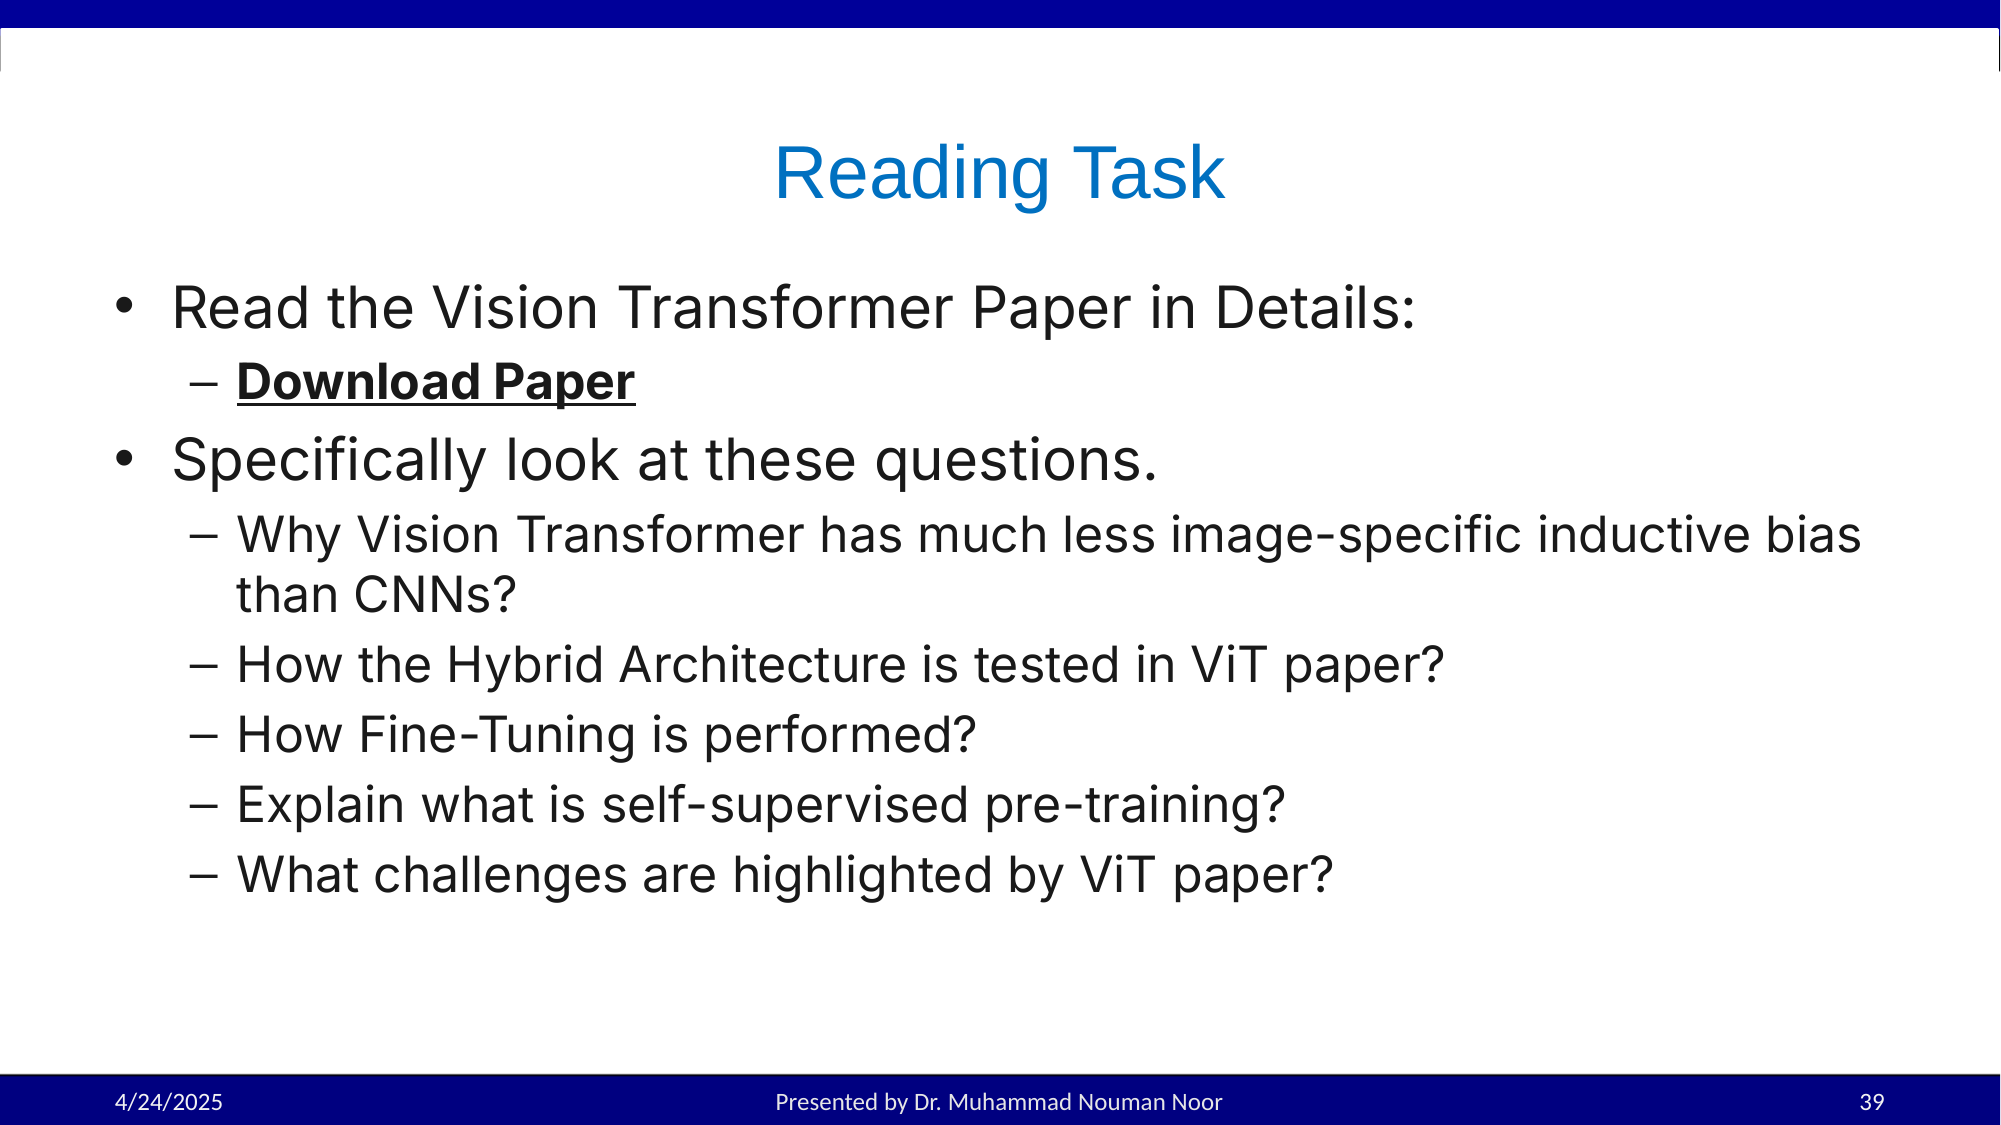

# Reading Task
Read the Vision Transformer Paper in Details:
Download Paper
Specifically look at these questions.
Why Vision Transformer has much less image-specific inductive bias than CNNs?
How the Hybrid Architecture is tested in ViT paper?
How Fine-Tuning is performed?
Explain what is self-supervised pre-training?
What challenges are highlighted by ViT paper?

4/24/2025
Presented by Dr. Muhammad Nouman Noor
39